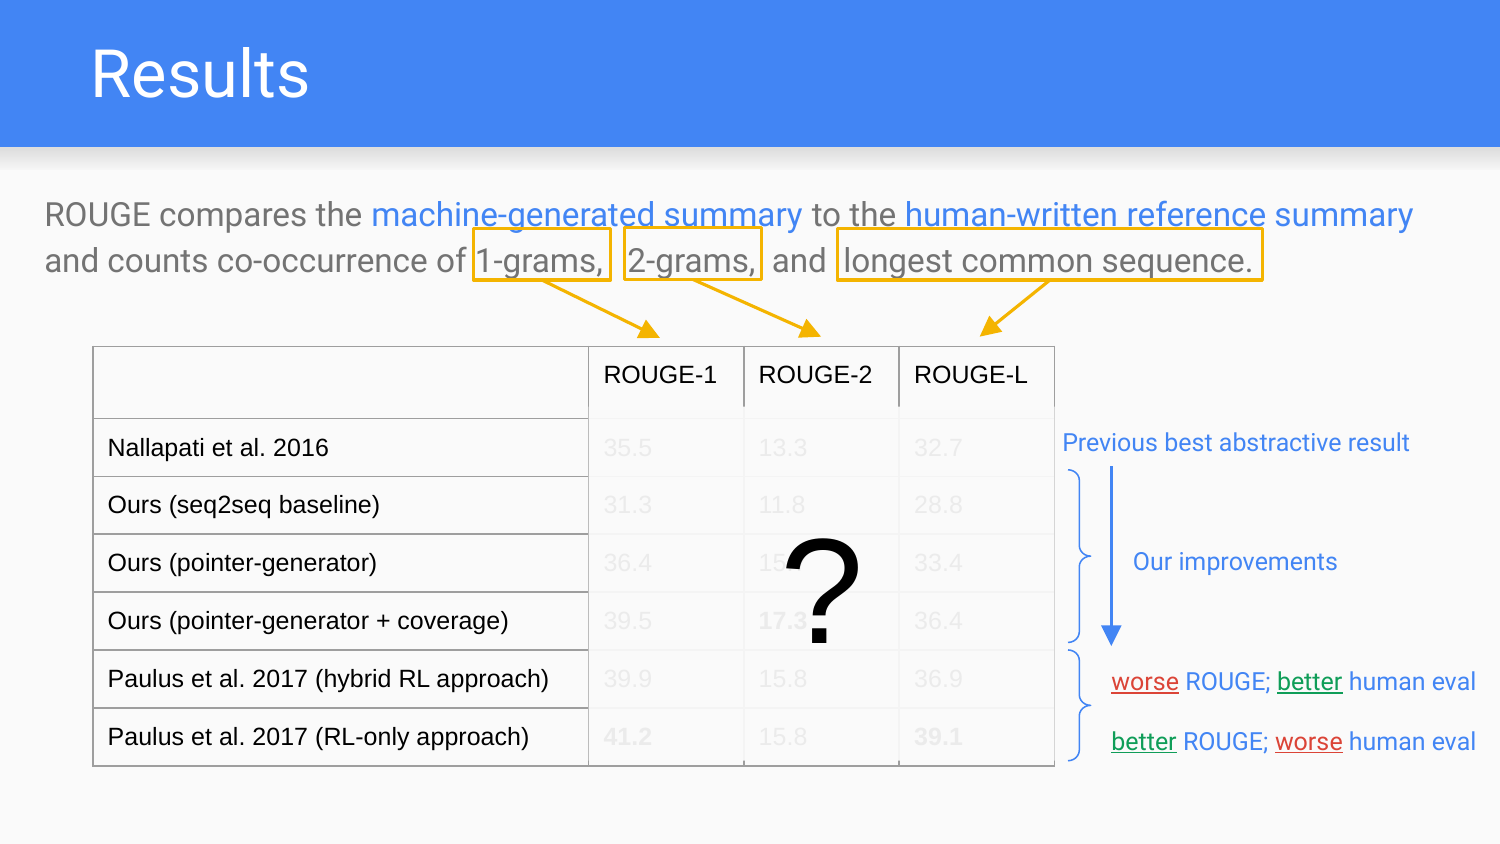

# Results
ROUGE compares the machine-generated summary to the human-written reference summary and counts co-occurrence of 1-grams,   2-grams,  and  longest common sequence.

|  | ROUGE-1 | ROUGE-2 | ROUGE-L |
| --- | --- | --- | --- |
| Nallapati et al. 2016 | 35.5 | 13.3 | 32.7 |
| Ours (seq2seq baseline) | 31.3 | 11.8 | 28.8 |
| Ours (pointer-generator) | 36.4 | 15.7 | 33.4 |
| Ours (pointer-generator + coverage) | 39.5 | 17.3 | 36.4 |
| Paulus et al. 2017 (hybrid RL approach) | 39.9 | 15.8 | 36.9 |
| Paulus et al. 2017 (RL-only approach) | 41.2 | 15.8 | 39.1 |

Previous best abstractive result
?

Our improvements
worse ROUGE; better human eval

better ROUGE; worse human eval